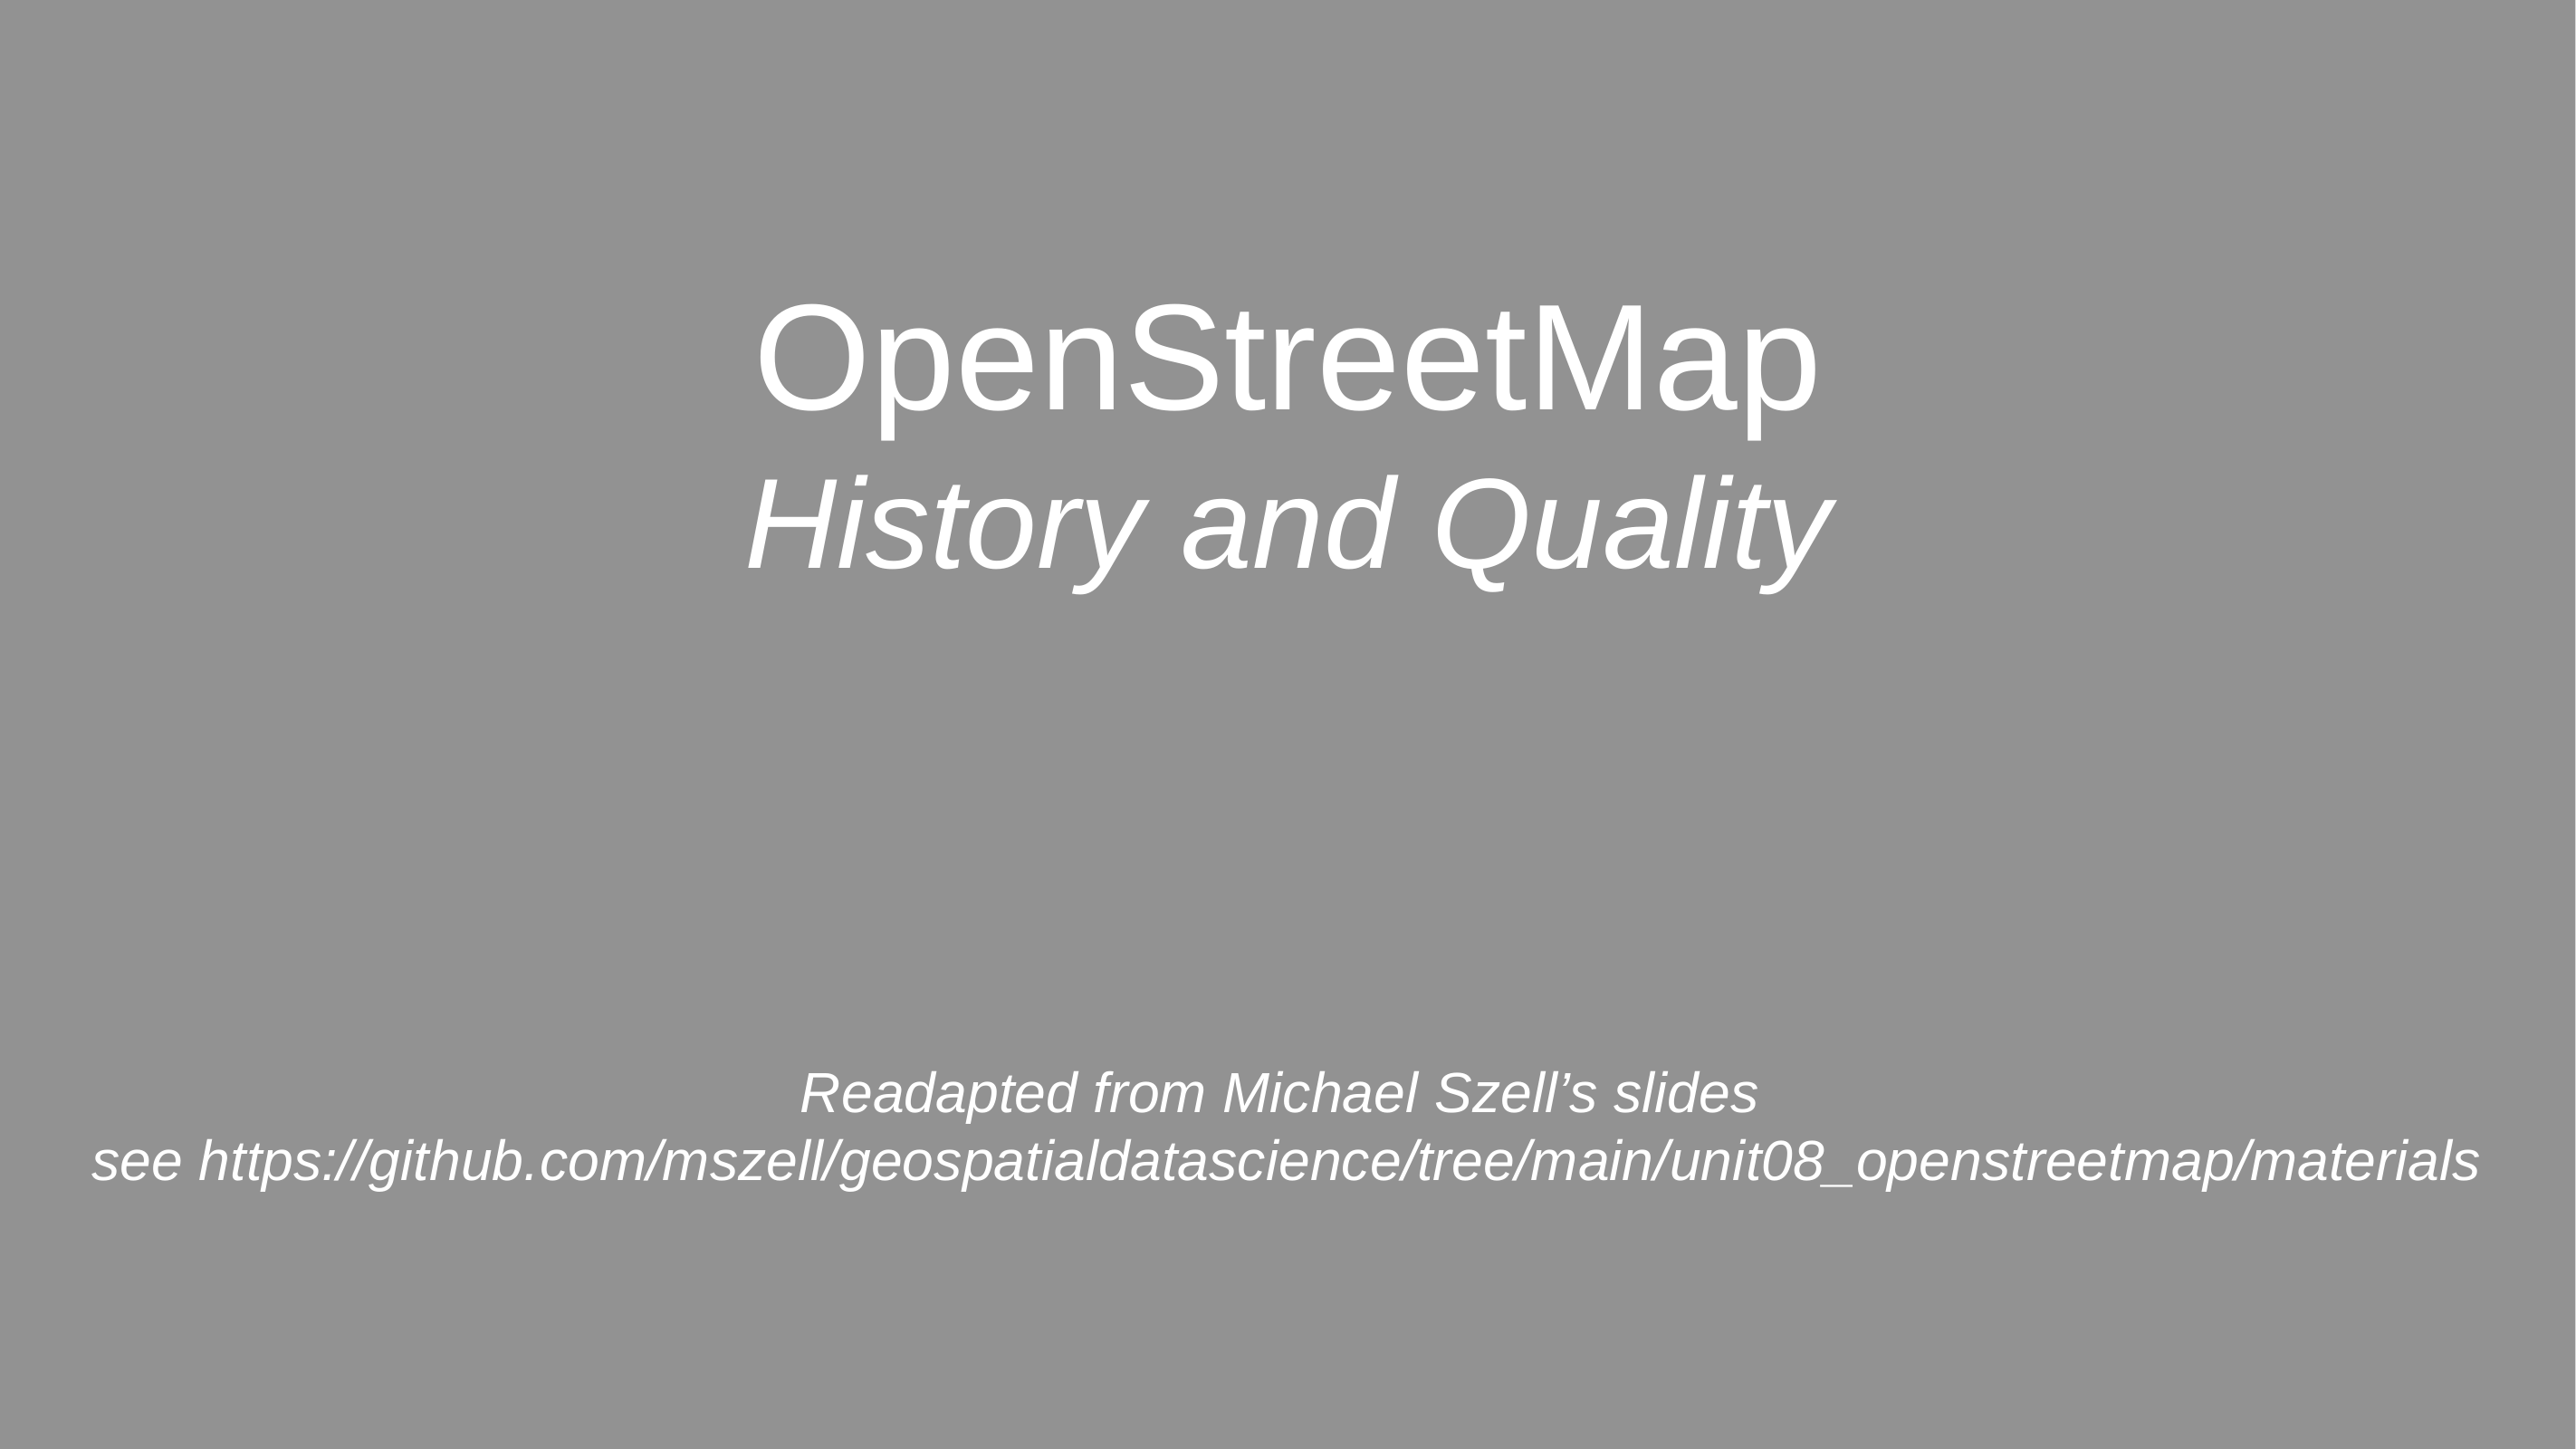

# OpenStreetMap History and Quality Readapted from Michael Szell’s slides see https://github.com/mszell/geospatialdatascience/tree/main/unit08_openstreetmap/materials